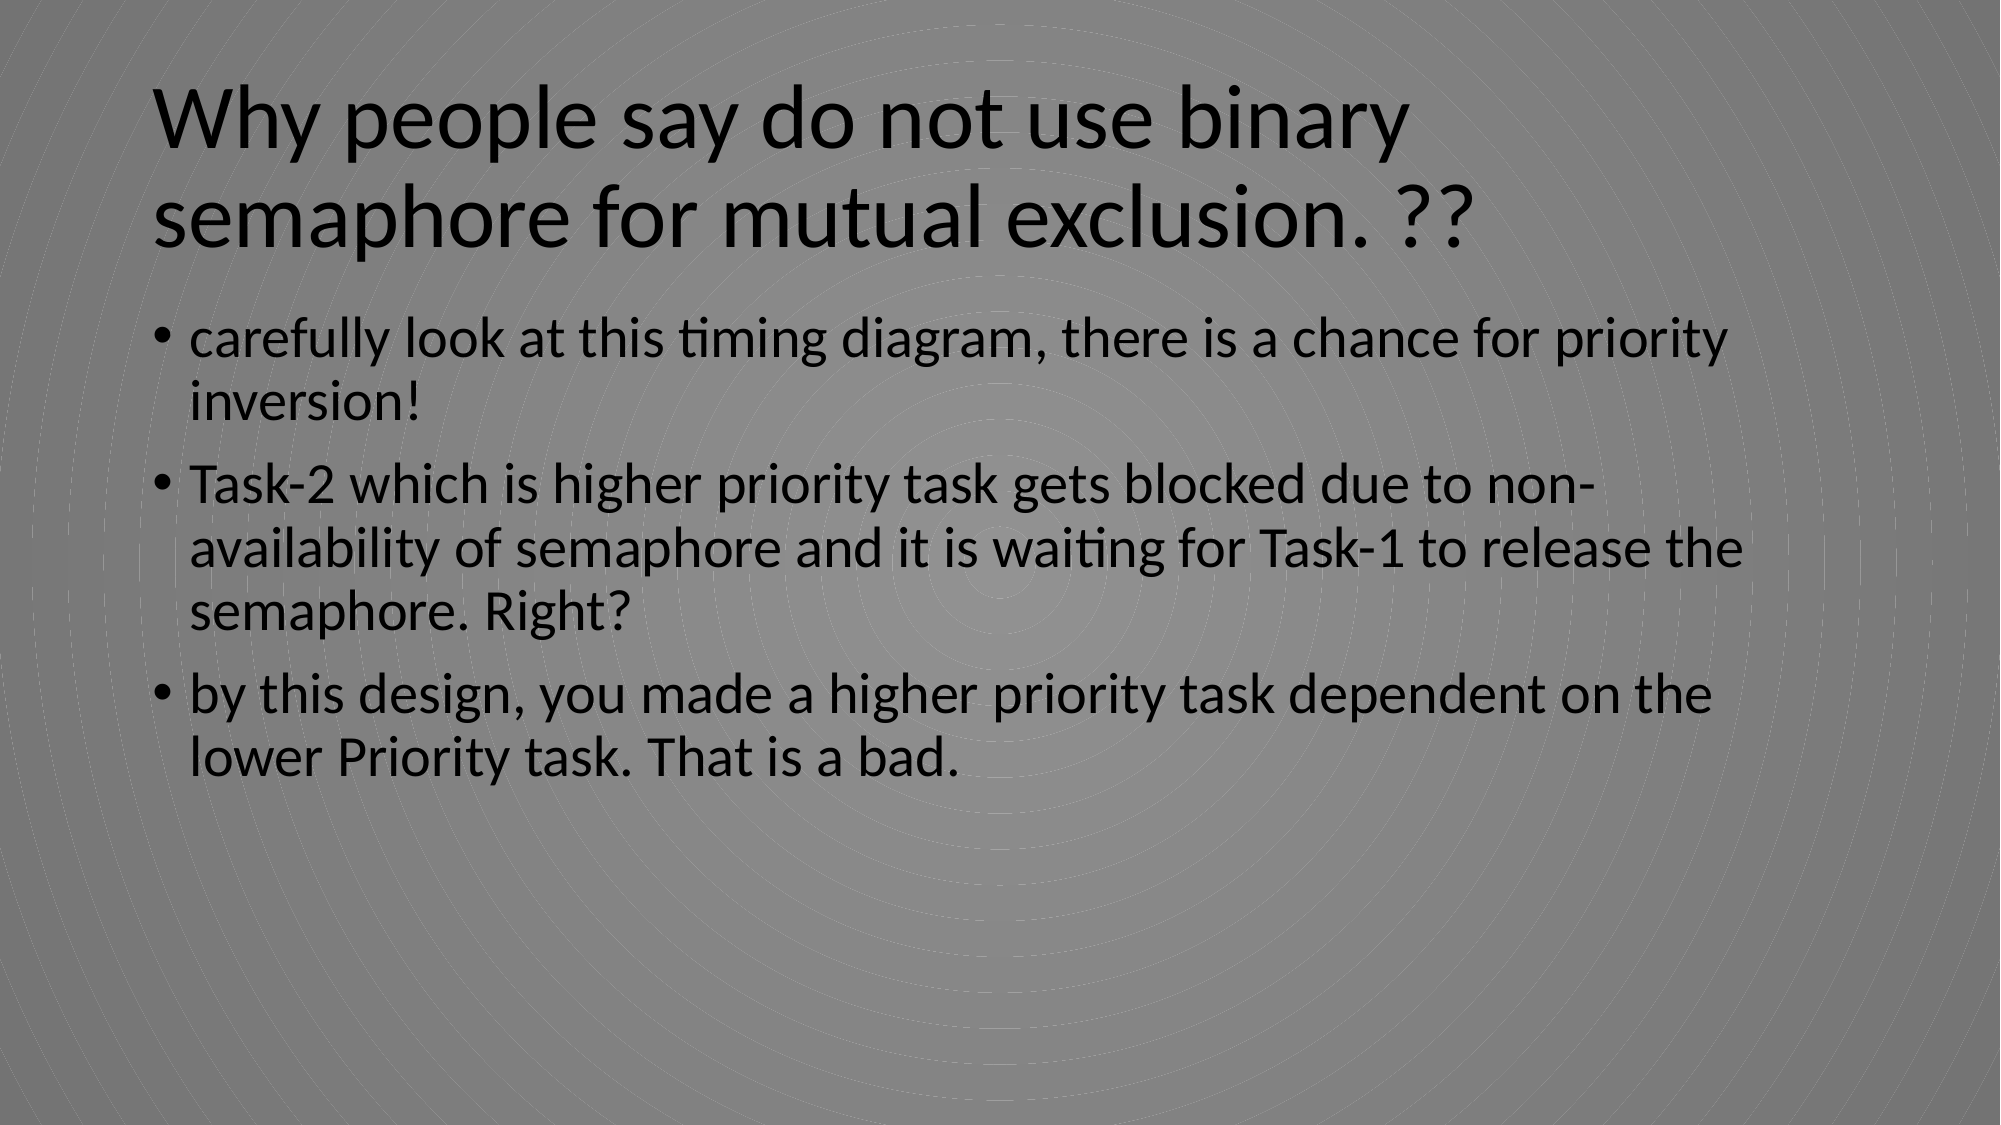

# Why people say do not use binary semaphore for mutual exclusion. ??
carefully look at this timing diagram, there is a chance for priority inversion!
Task-2 which is higher priority task gets blocked due to non-availability of semaphore and it is waiting for Task-1 to release the semaphore. Right?
by this design, you made a higher priority task dependent on the lower Priority task. That is a bad.